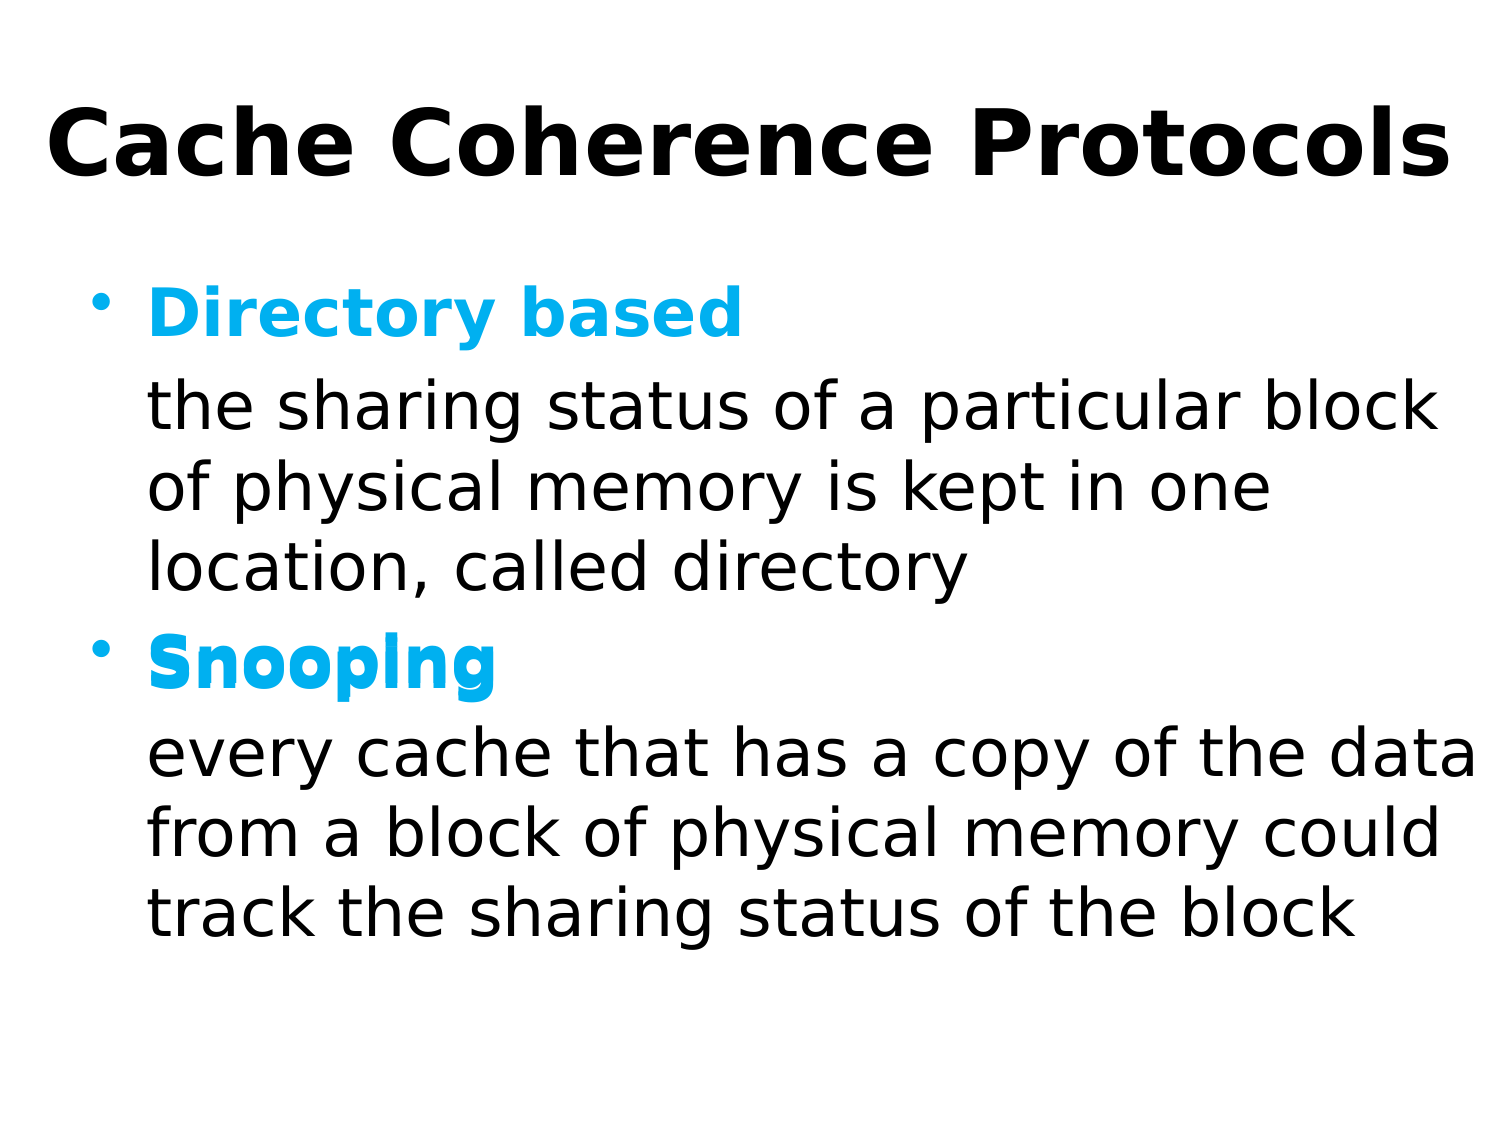

# Cache Coherence Protocols
Directory based
	the sharing status of a particular block of physical memory is kept in one location, called directory
Snooping
	every cache that has a copy of the data from a block of physical memory could track the sharing status of the block
Snooping